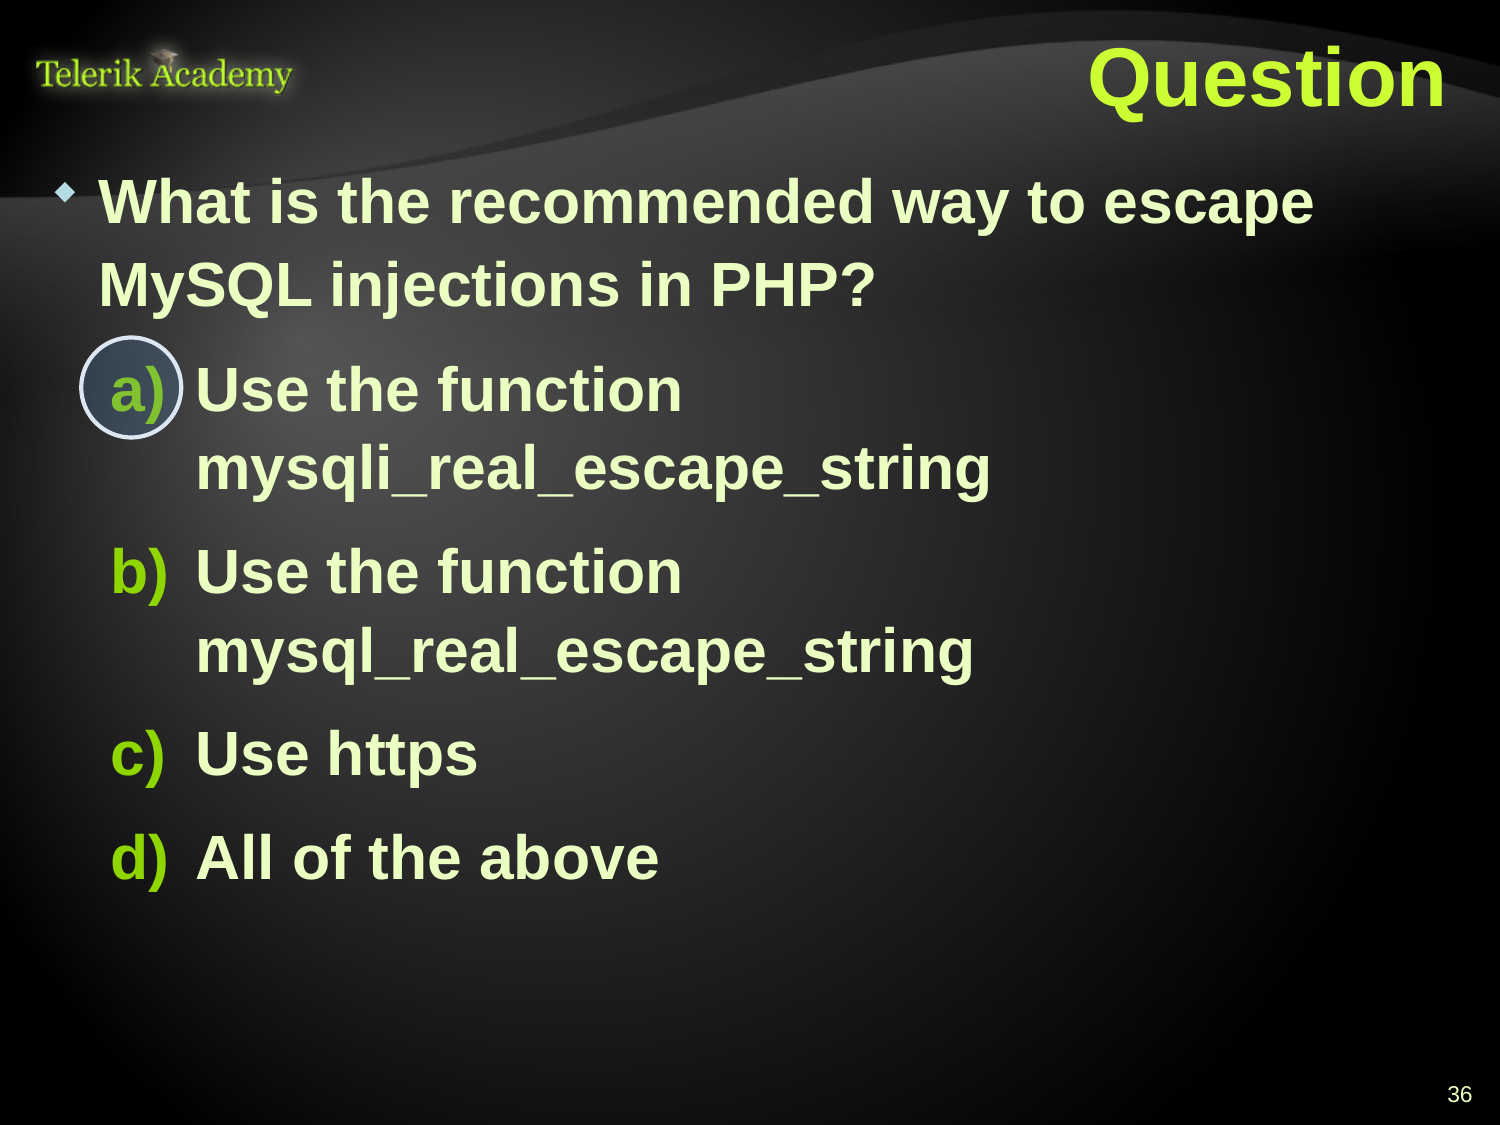

# Question
What is the recommended way to escape MySQL injections in PHP?
Use the function mysqli_real_escape_string
Use the function mysql_real_escape_string
Use https
All of the above

36